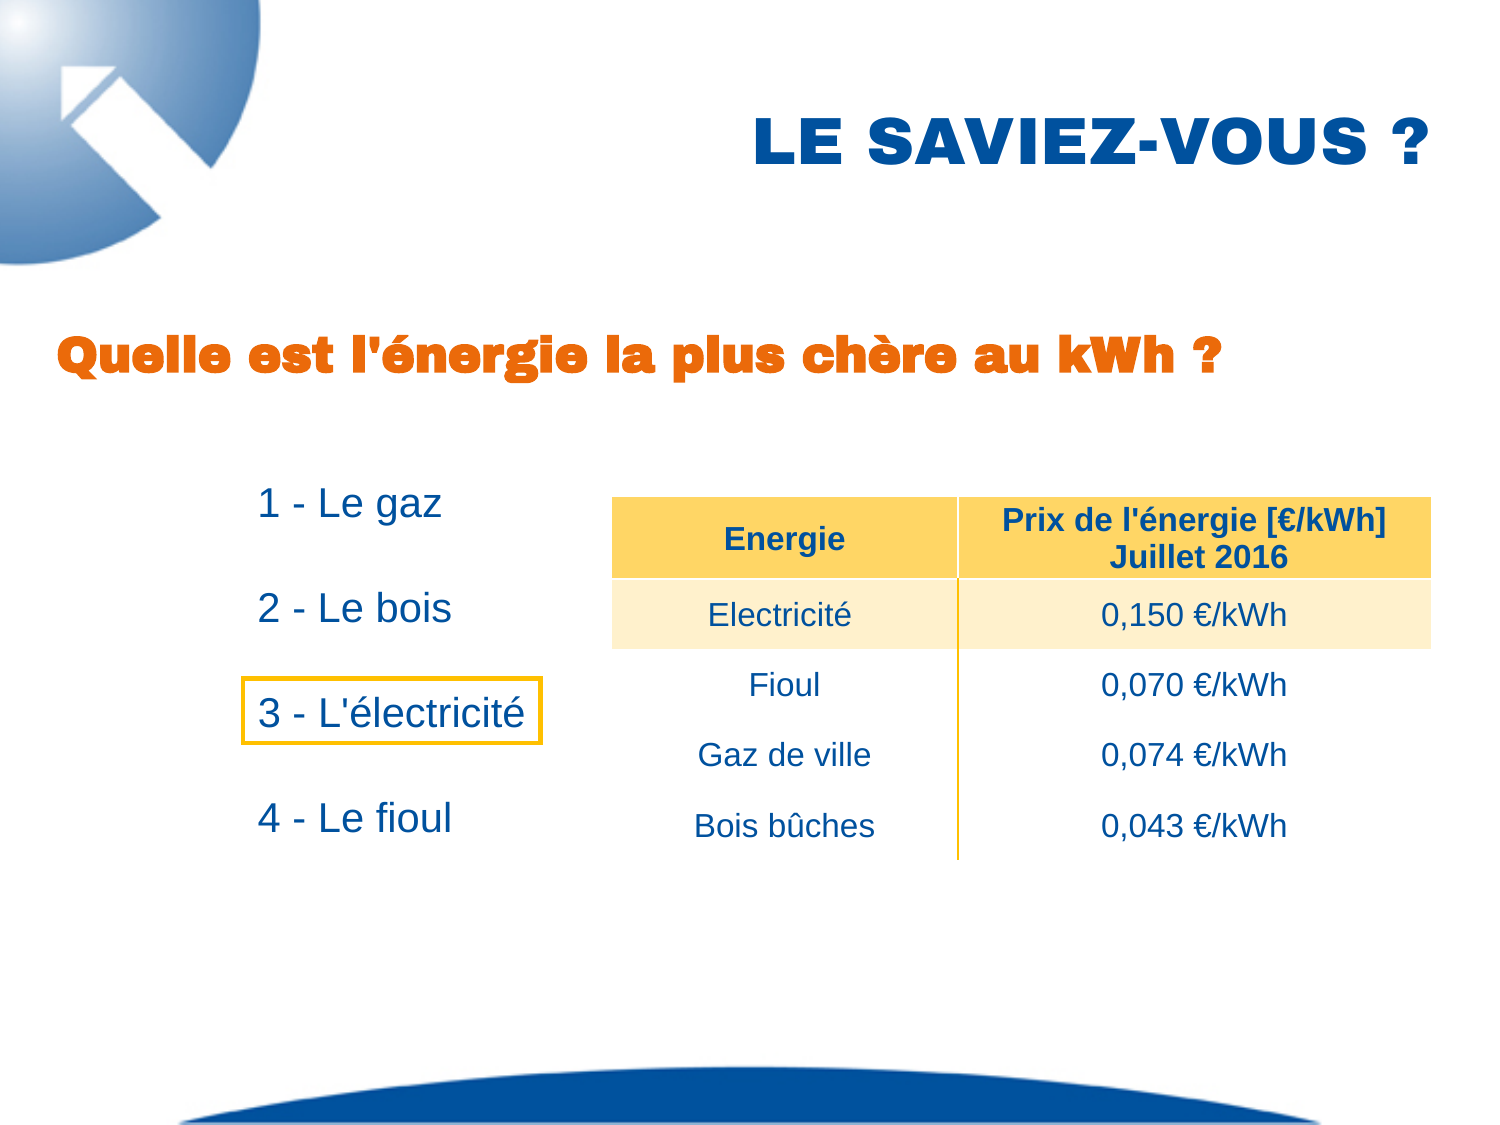

# Le saviez-vous ?
Quelle est l'énergie la plus chère au kWh ?
1 - Le gaz
| Energie | Prix de l'énergie [€/kWh] Juillet 2016 |
| --- | --- |
| Electricité | 0,150 €/kWh |
| Fioul | 0,070 €/kWh |
| Gaz de ville | 0,074 €/kWh |
| Bois bûches | 0,043 €/kWh |
2 - Le bois
3 - L'électricité
4 - Le fioul